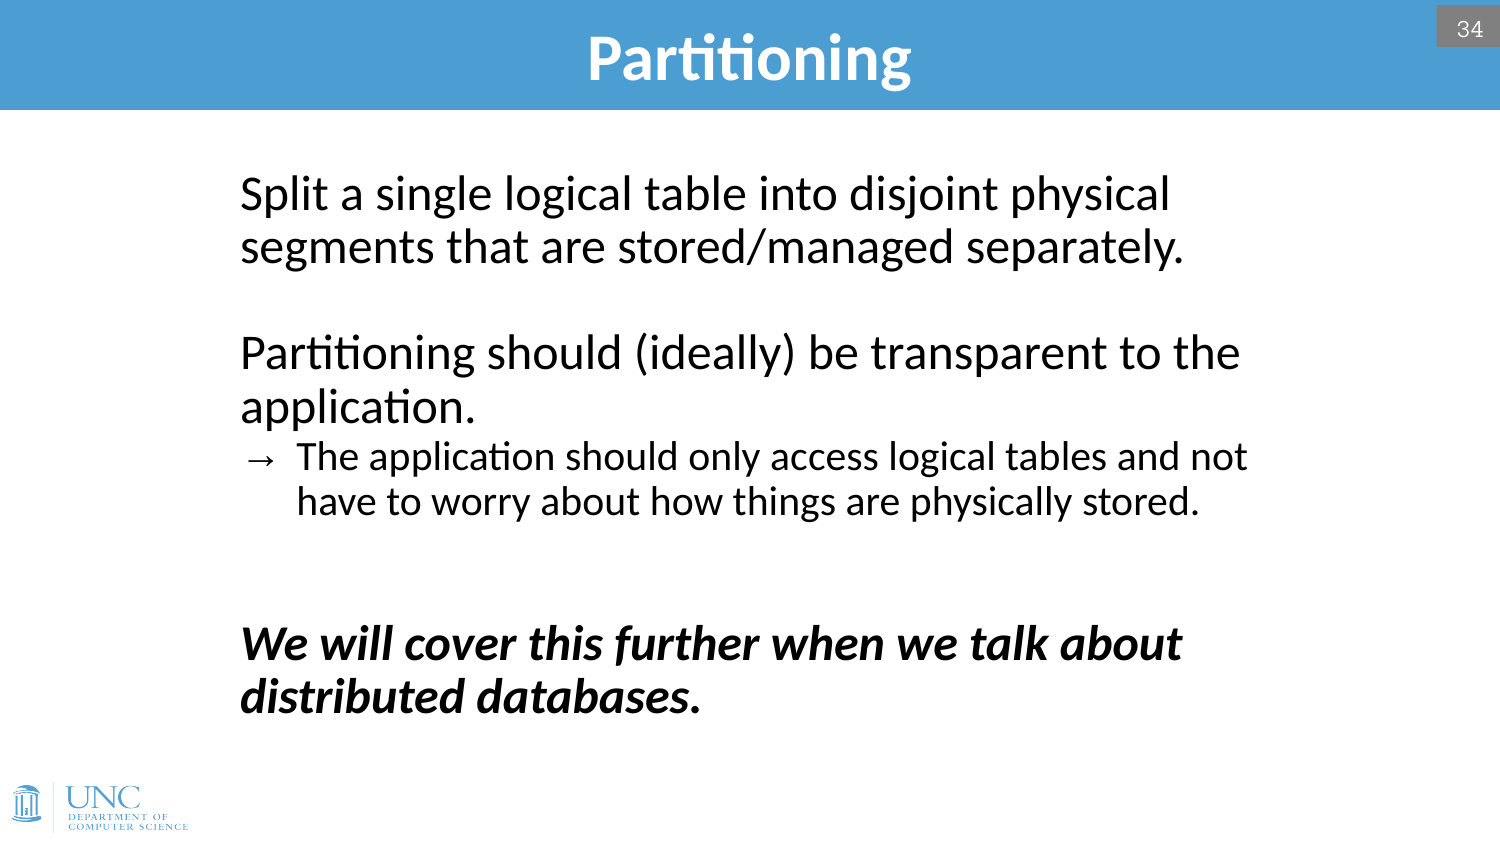

# Partitioning
34
Split a single logical table into disjoint physical segments that are stored/managed separately.

Partitioning should (ideally) be transparent to the application.
The application should only access logical tables and not have to worry about how things are physically stored.

We will cover this further when we talk about distributed databases.